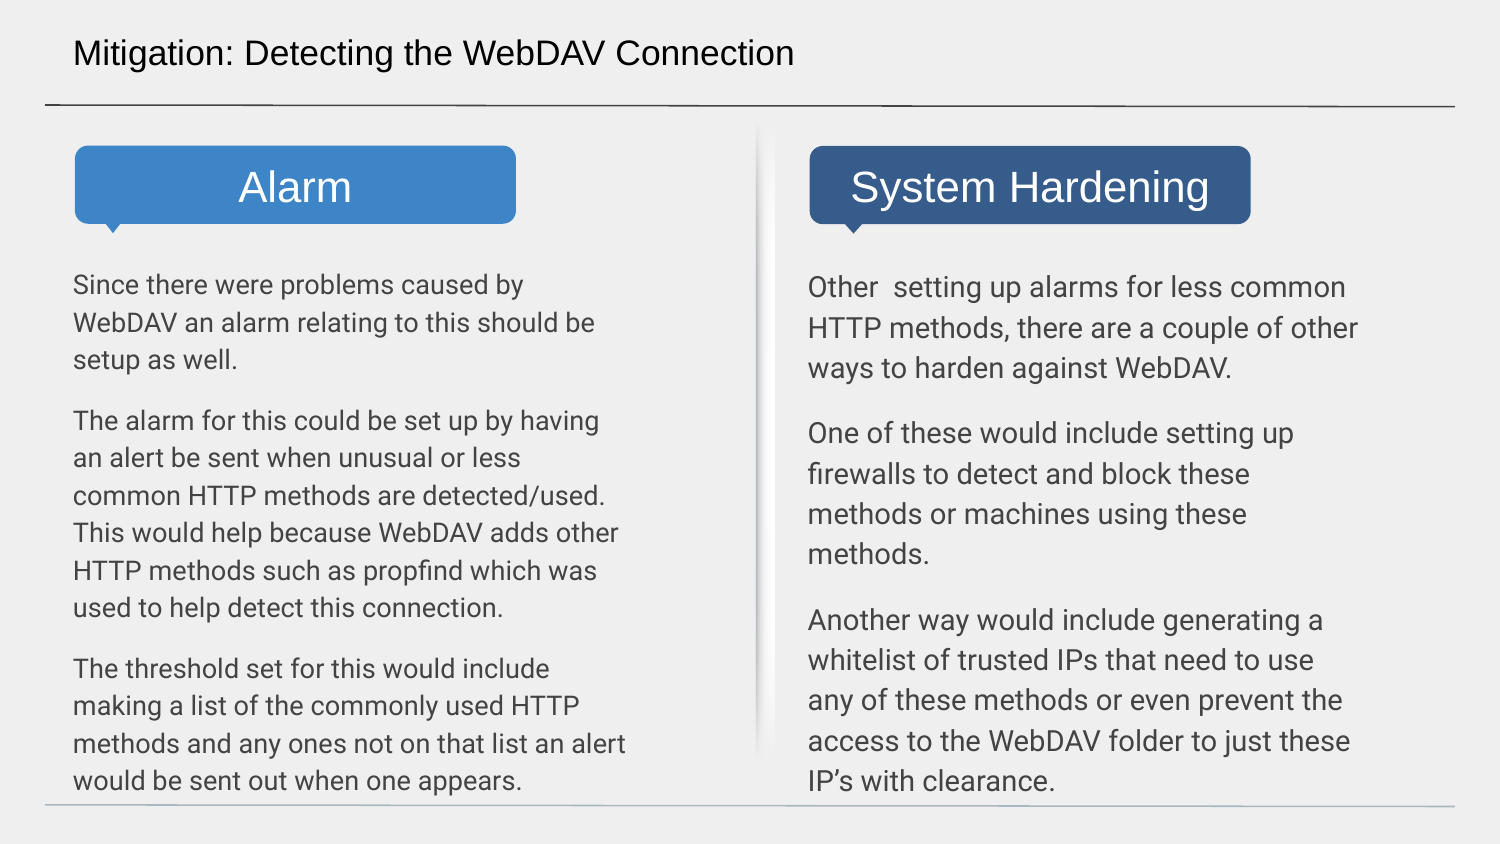

# Mitigation: Detecting the WebDAV Connection
Since there were problems caused by WebDAV an alarm relating to this should be setup as well.
The alarm for this could be set up by having an alert be sent when unusual or less common HTTP methods are detected/used. This would help because WebDAV adds other HTTP methods such as propfind which was used to help detect this connection.
The threshold set for this would include making a list of the commonly used HTTP methods and any ones not on that list an alert would be sent out when one appears.
Other  setting up alarms for less common HTTP methods, there are a couple of other ways to harden against WebDAV.
One of these would include setting up firewalls to detect and block these methods or machines using these methods.
Another way would include generating a whitelist of trusted IPs that need to use any of these methods or even prevent the access to the WebDAV folder to just these IP’s with clearance.